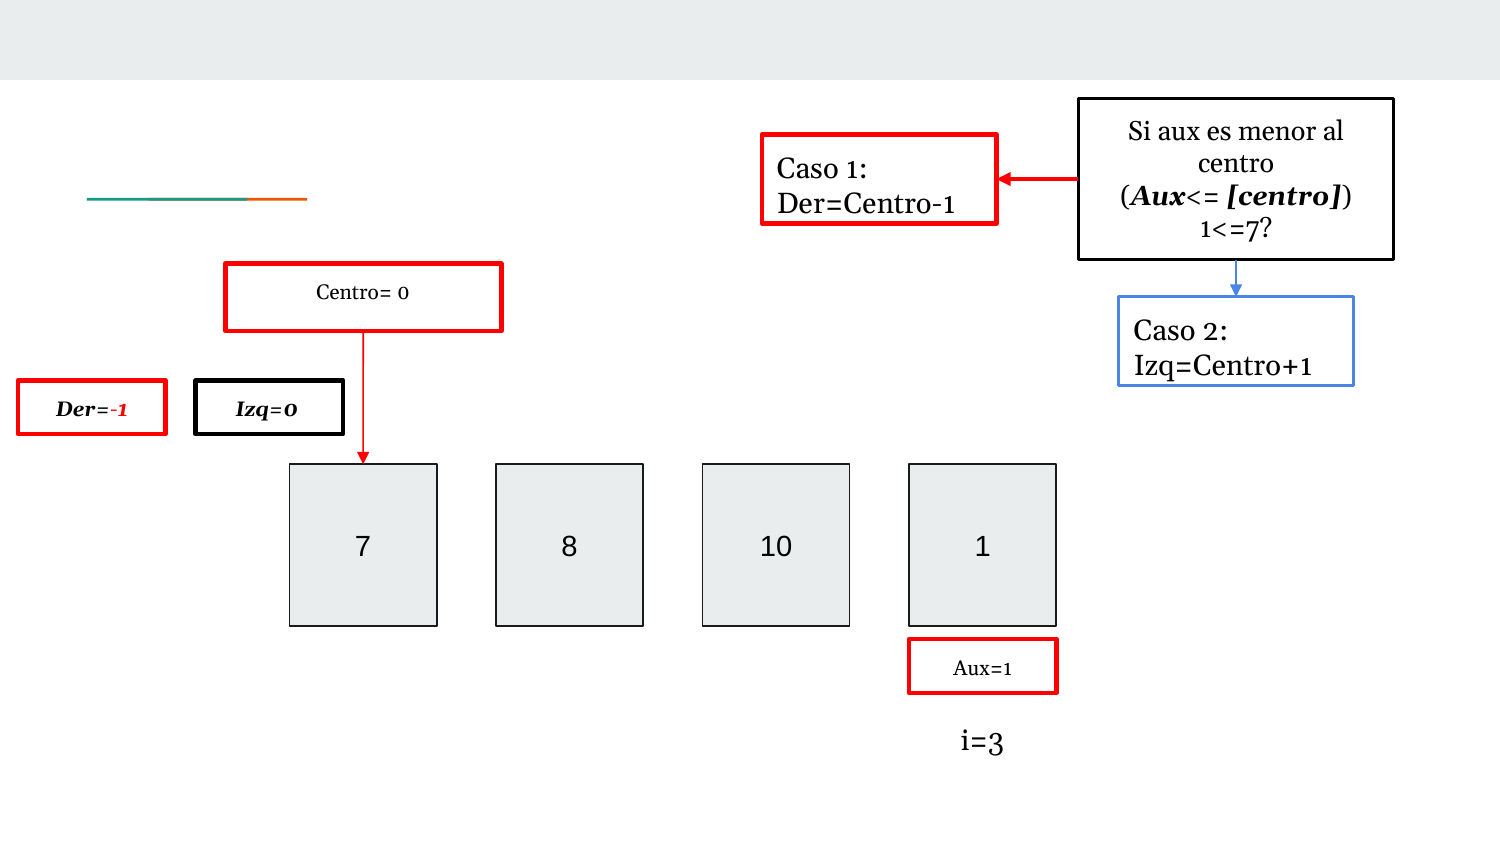

Si aux es menor al centro
(Aux<= [centro])
1<=7?

Caso 1:
Der=Centro-1
Centro= 0
Caso 2:
Izq=Centro+1
Der=-1
Izq=0
7
8
10
1
Aux=1
i=3